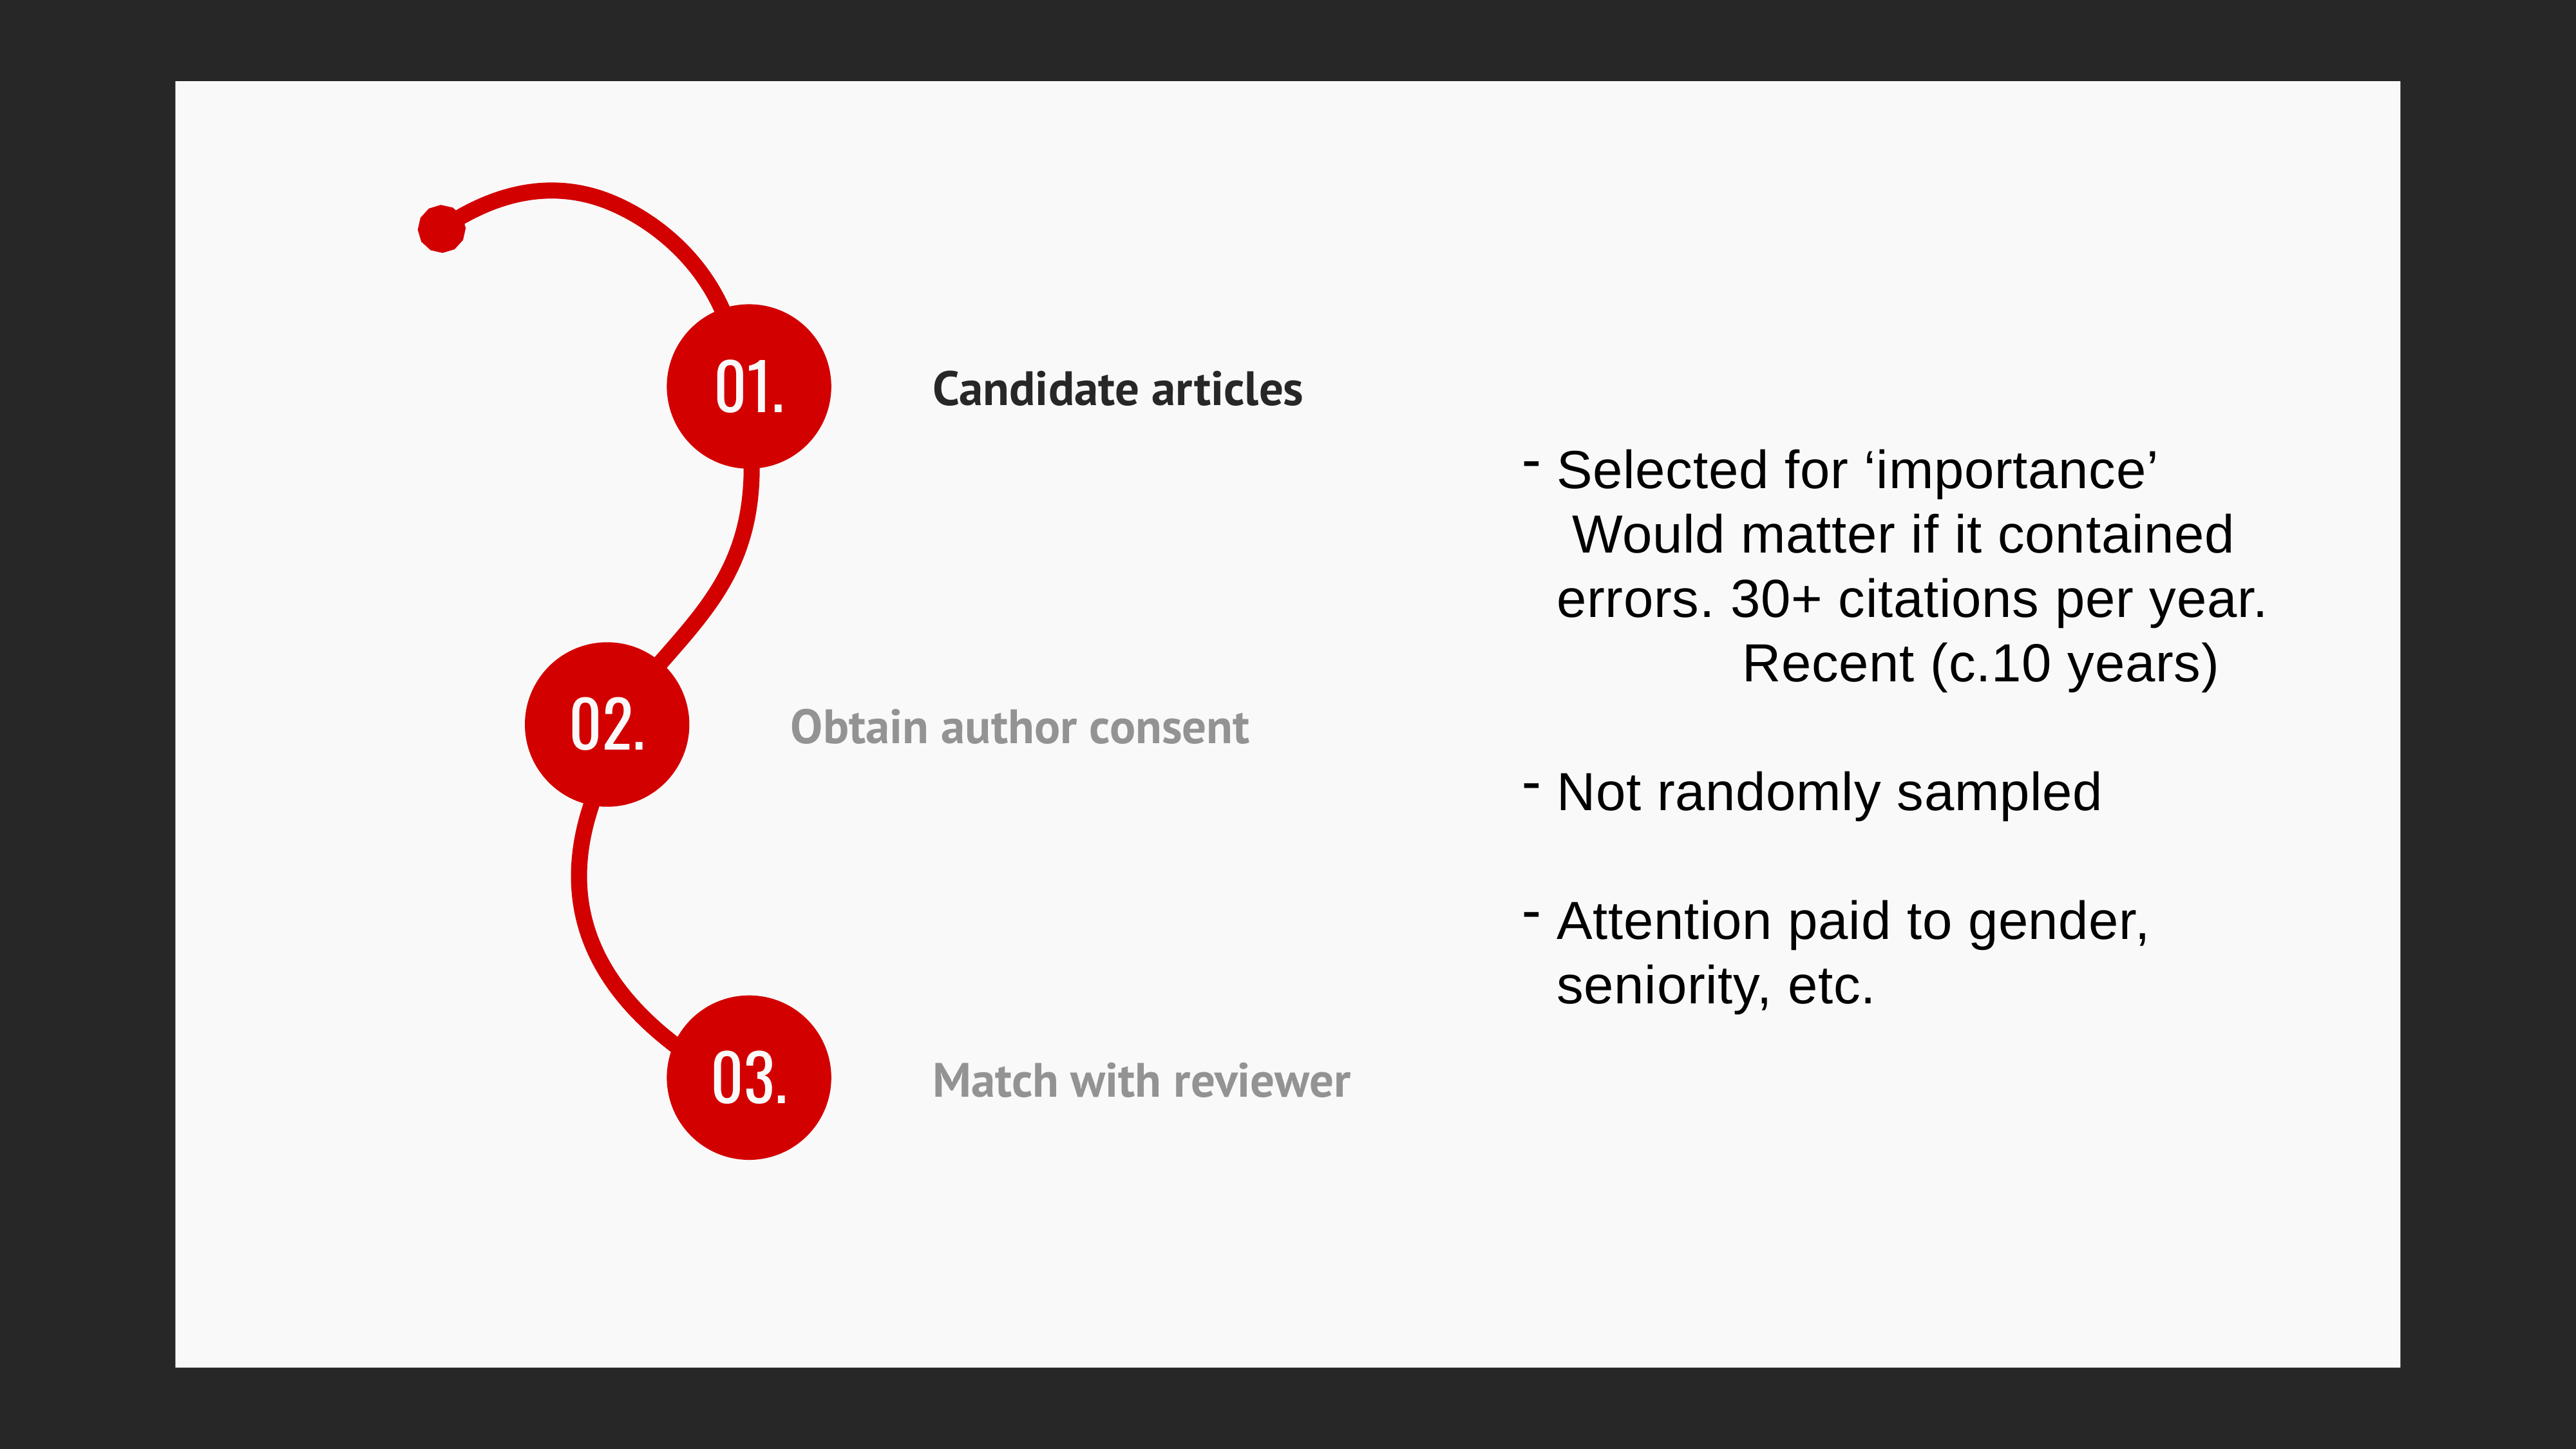

Selected for ‘importance’              Would matter if it contained errors. 30+ citations per year.                 Recent (c.10 years)

Not randomly sampled

Attention paid to gender, seniority, etc.
01.
Candidate articles
02.
Obtain author consent
03.
Match with reviewer